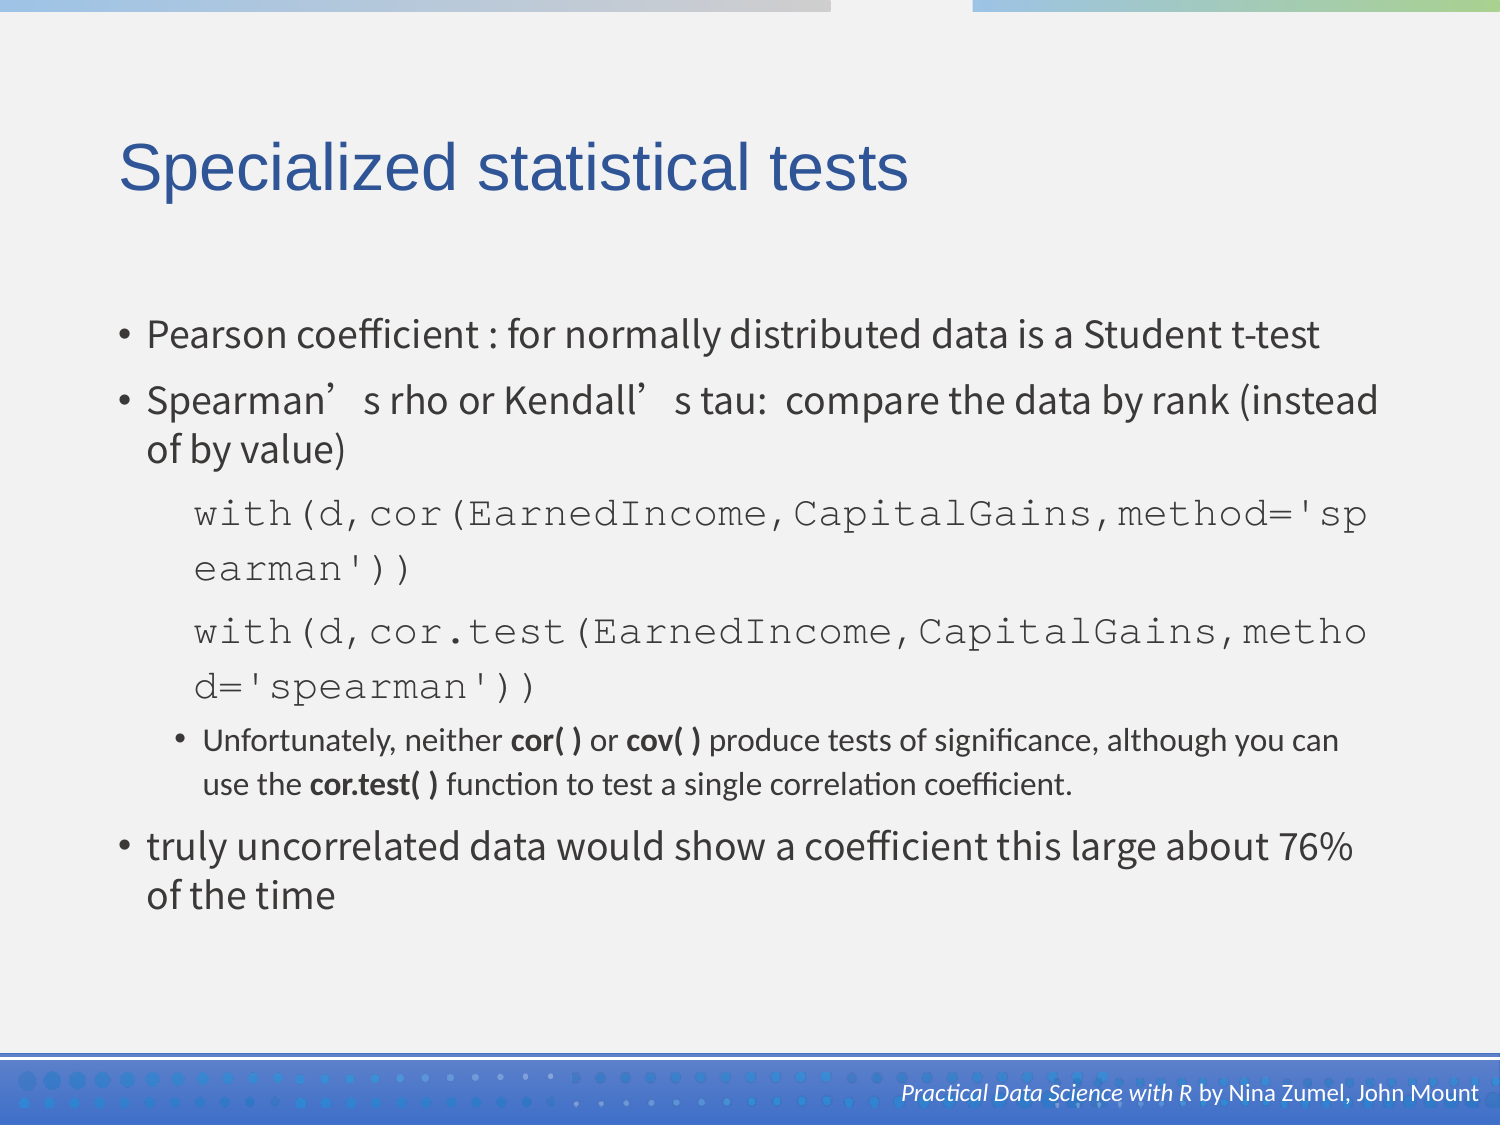

# Specialized statistical tests
Pearson coefficient : for normally distributed data is a Student t-test
Spearman’s rho or Kendall’s tau:  compare the data by rank (instead of by value)
with(d,cor(EarnedIncome,CapitalGains,method='spearman'))
with(d,cor.test(EarnedIncome,CapitalGains,method='spearman'))
Unfortunately, neither cor( ) or cov( ) produce tests of significance, although you can use the cor.test( ) function to test a single correlation coefficient.
truly uncorrelated data would show a coefficient this large about 76% of the time
Practical Data Science with R by Nina Zumel, John Mount